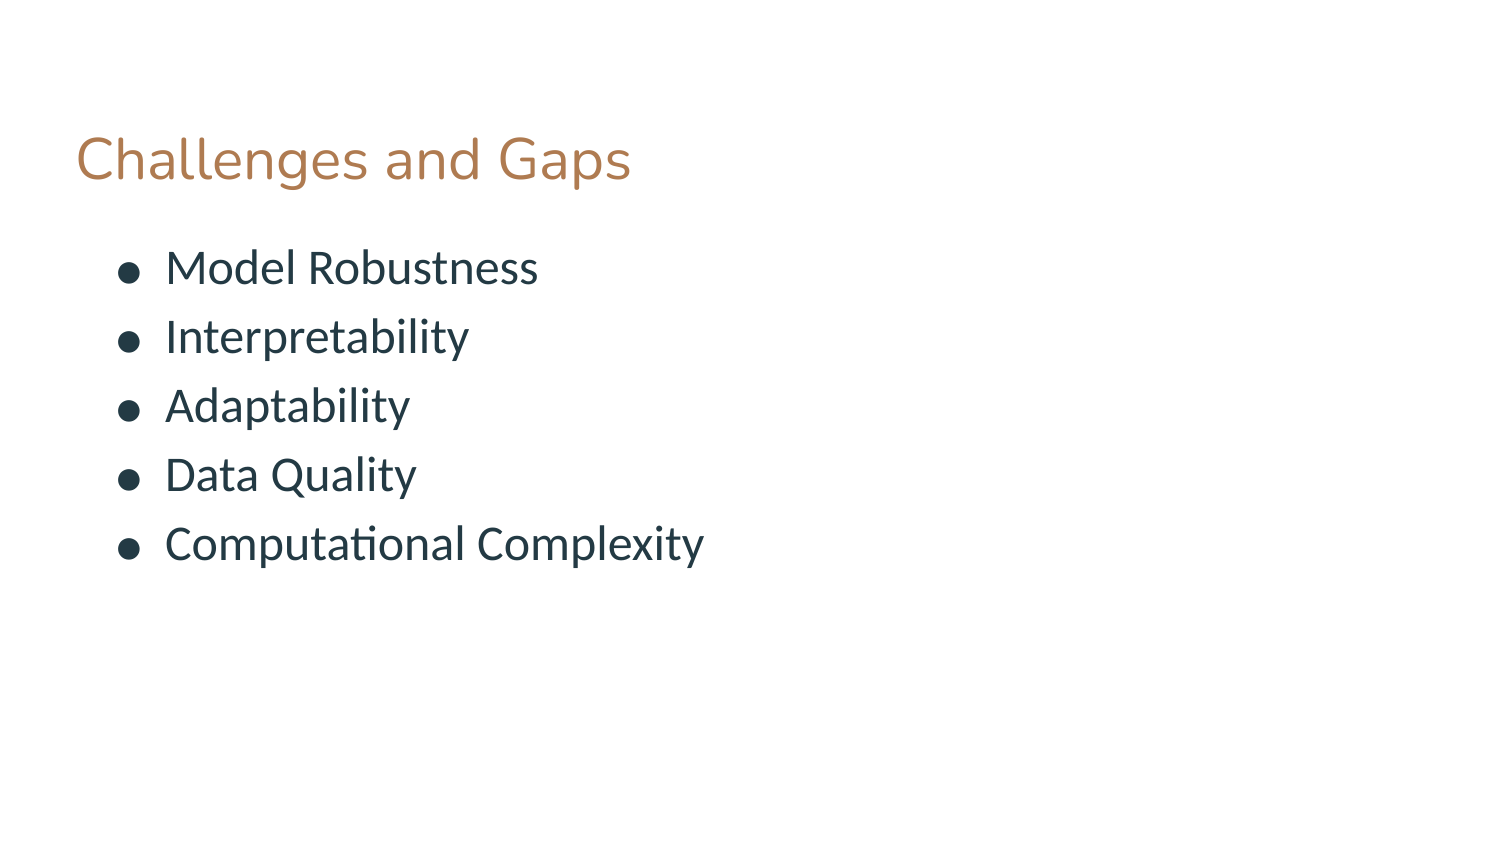

# Challenges and Gaps
Model Robustness
Interpretability
Adaptability
Data Quality
Computational Complexity